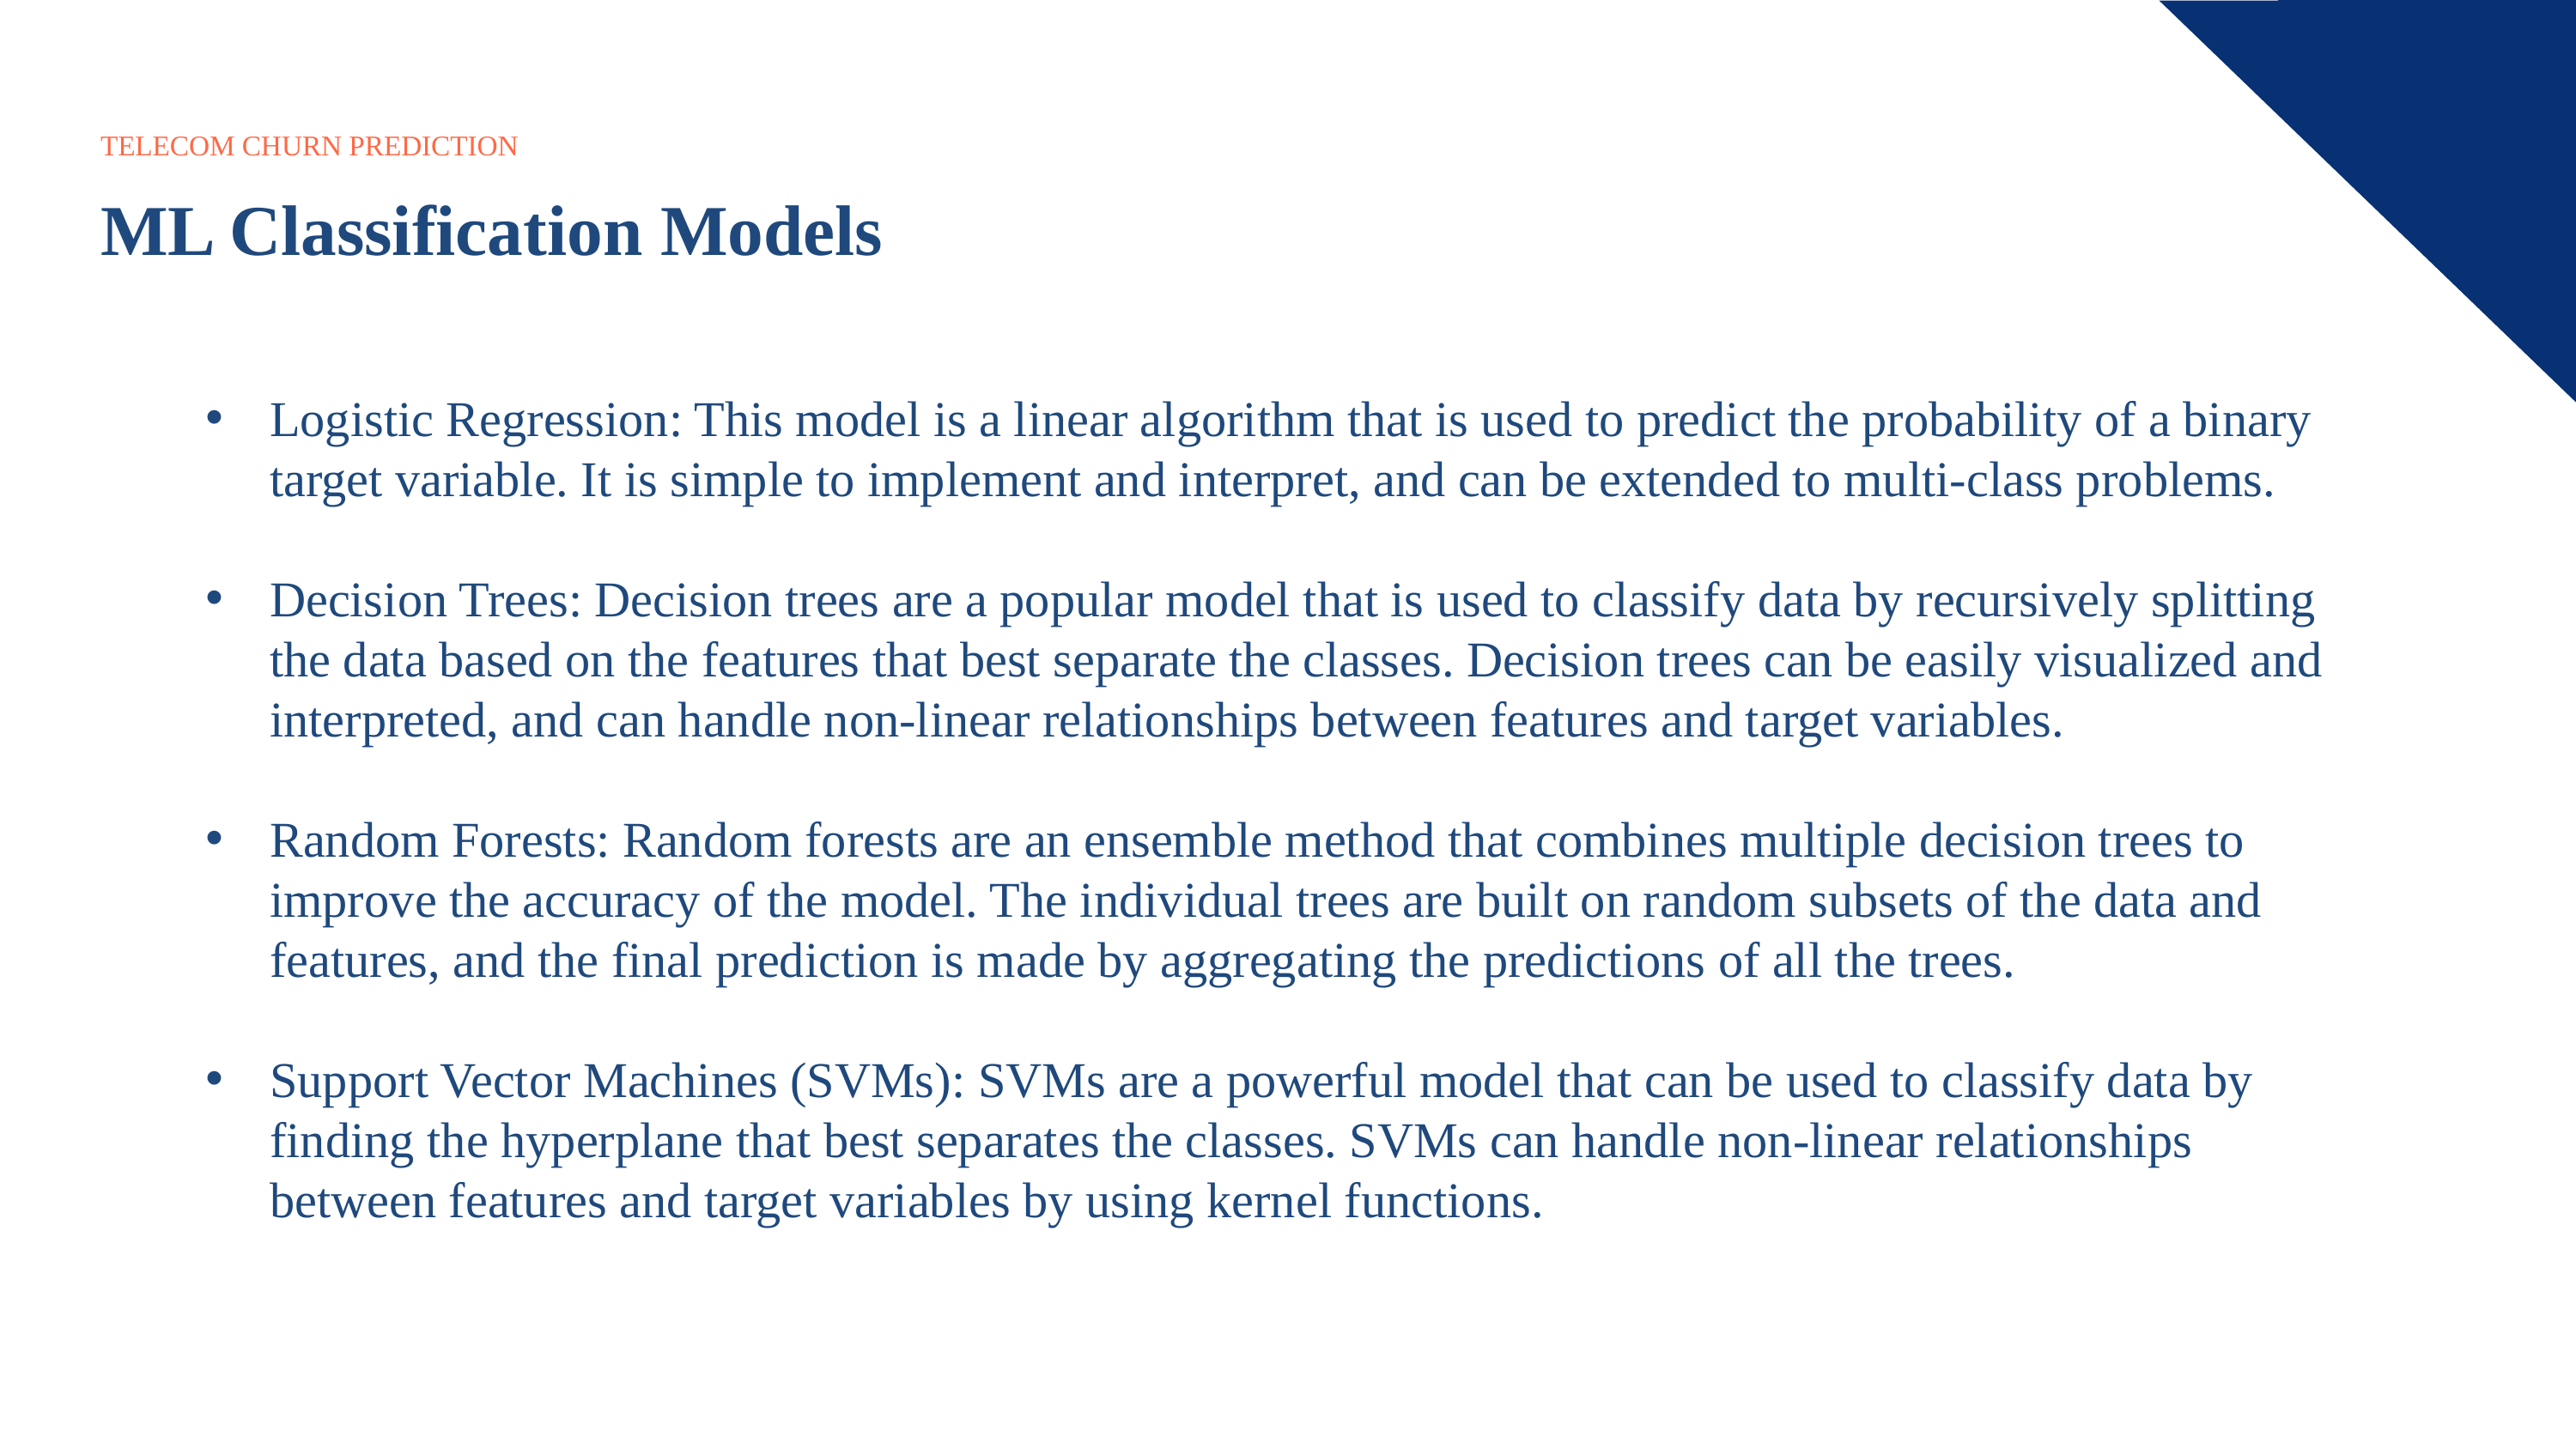

TELECOM CHURN PREDICTION
ML Classification Models

Logistic Regression: This model is a linear algorithm that is used to predict the probability of a binary target variable. It is simple to implement and interpret, and can be extended to multi-class problems.

Decision Trees: Decision trees are a popular model that is used to classify data by recursively splitting the data based on the features that best separate the classes. Decision trees can be easily visualized and interpreted, and can handle non-linear relationships between features and target variables.

Random Forests: Random forests are an ensemble method that combines multiple decision trees to improve the accuracy of the model. The individual trees are built on random subsets of the data and features, and the final prediction is made by aggregating the predictions of all the trees.

Support Vector Machines (SVMs): SVMs are a powerful model that can be used to classify data by finding the hyperplane that best separates the classes. SVMs can handle non-linear relationships between features and target variables by using kernel functions.